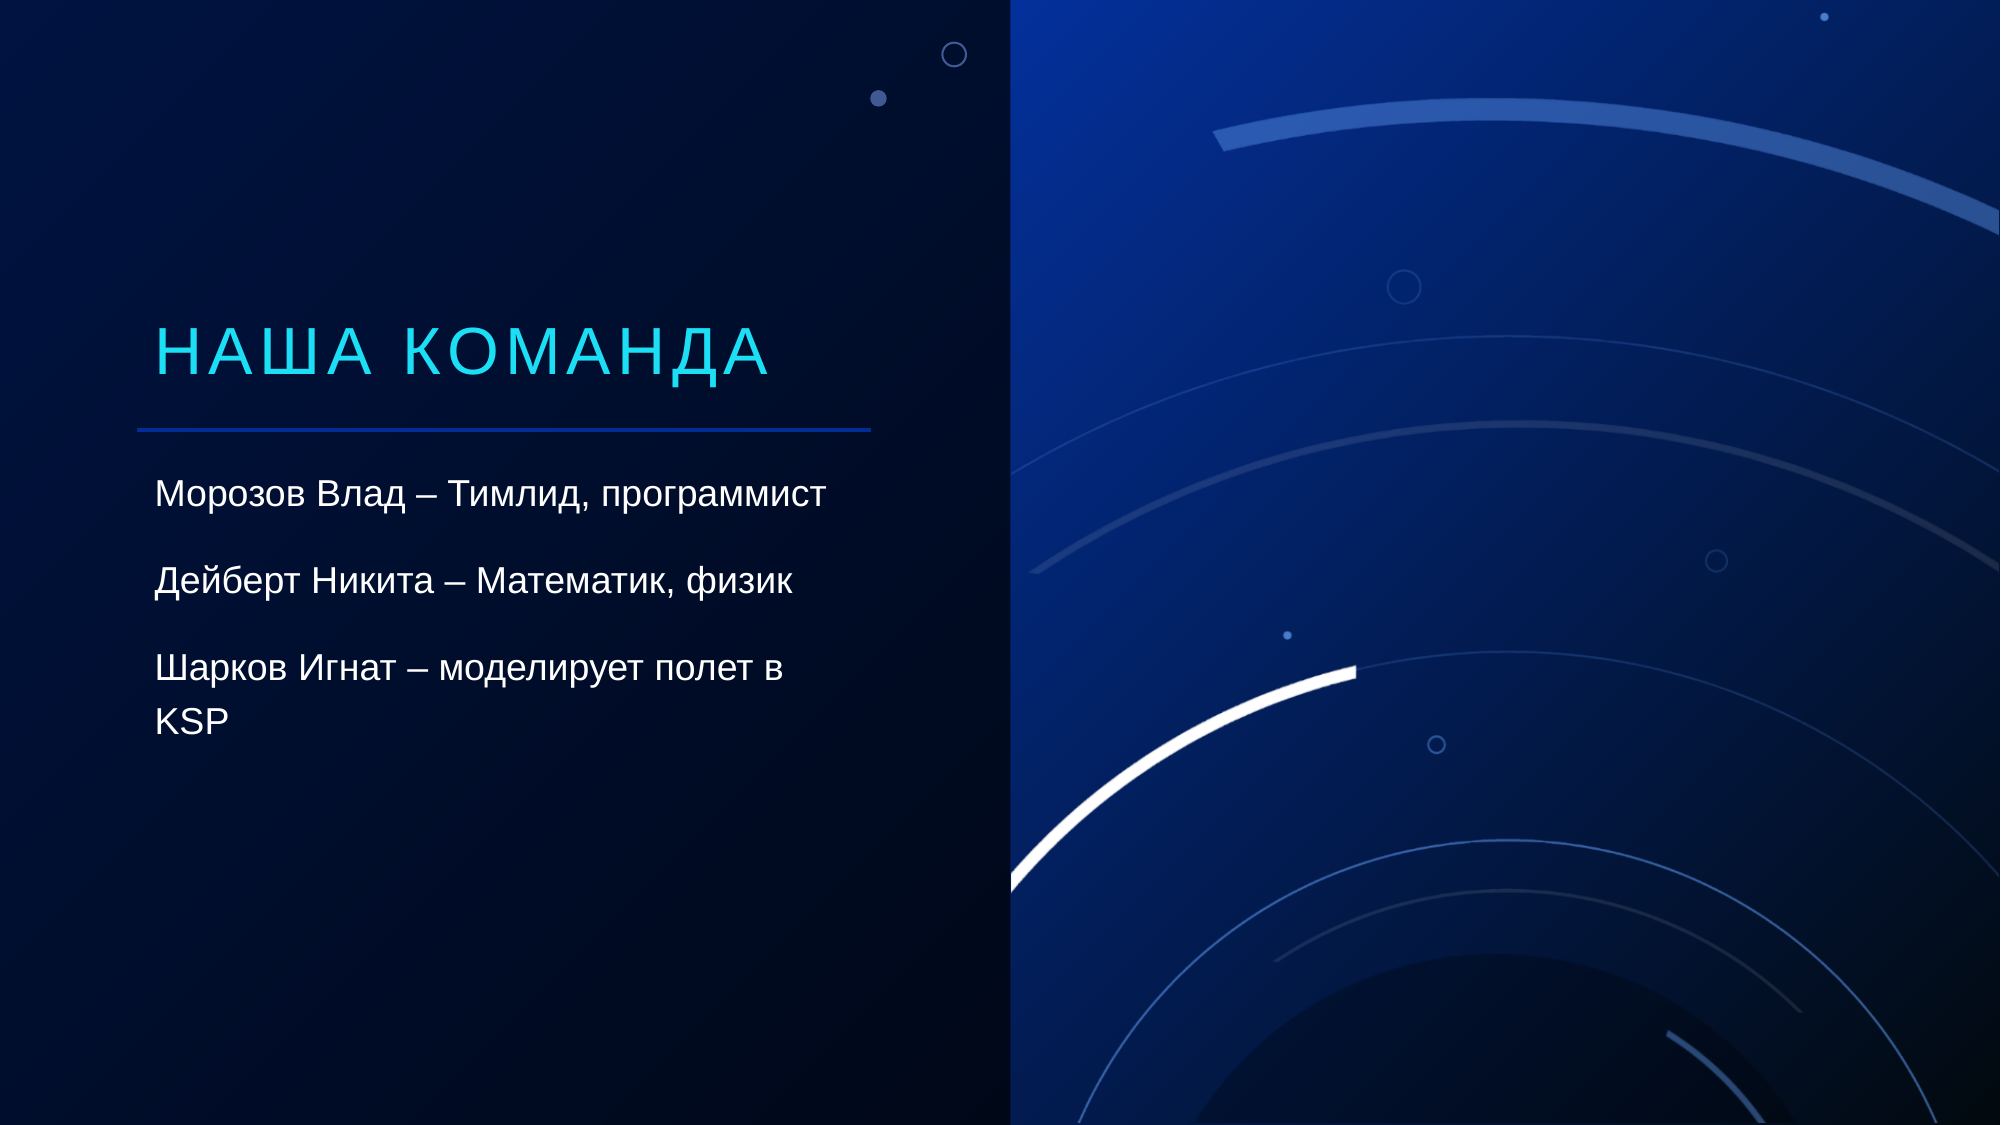

# Наша команда
Морозов Влад – Тимлид, программист
Дейберт Никита – Математик, физик
Шарков Игнат – моделирует полет в KSP